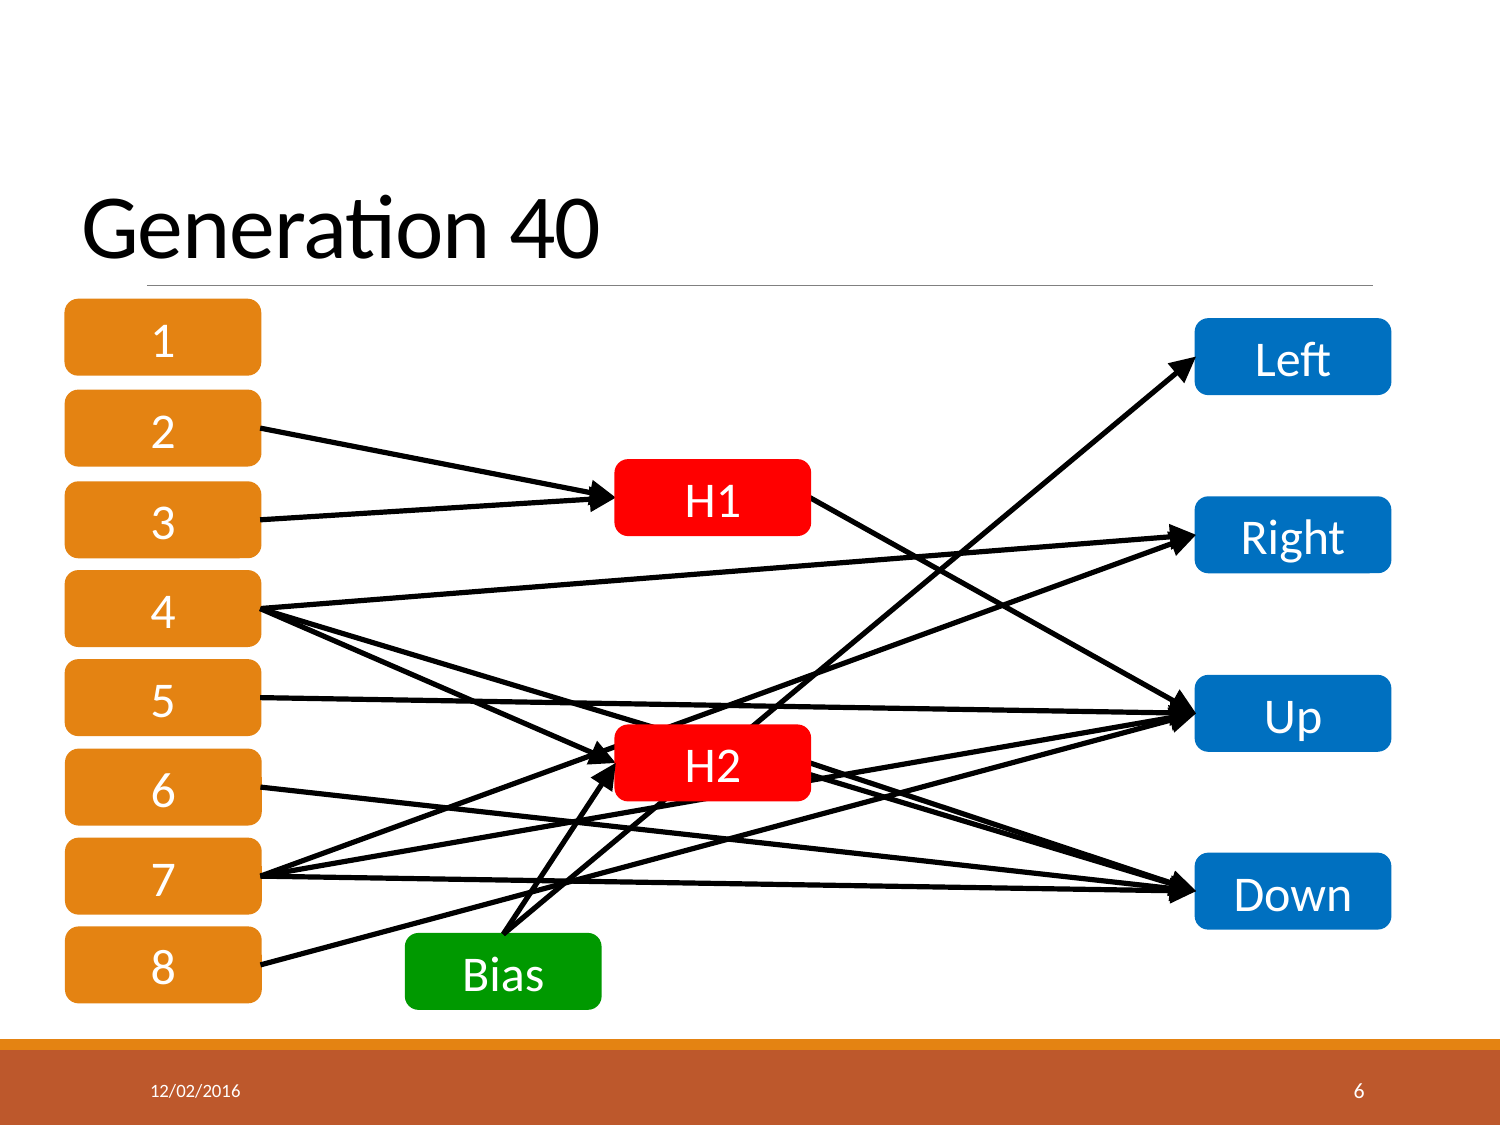

# Generation 40

1
Left
2
H1
3
Right
4
5
Up
H2
6
7
Down
8
Bias
12/02/2016
6